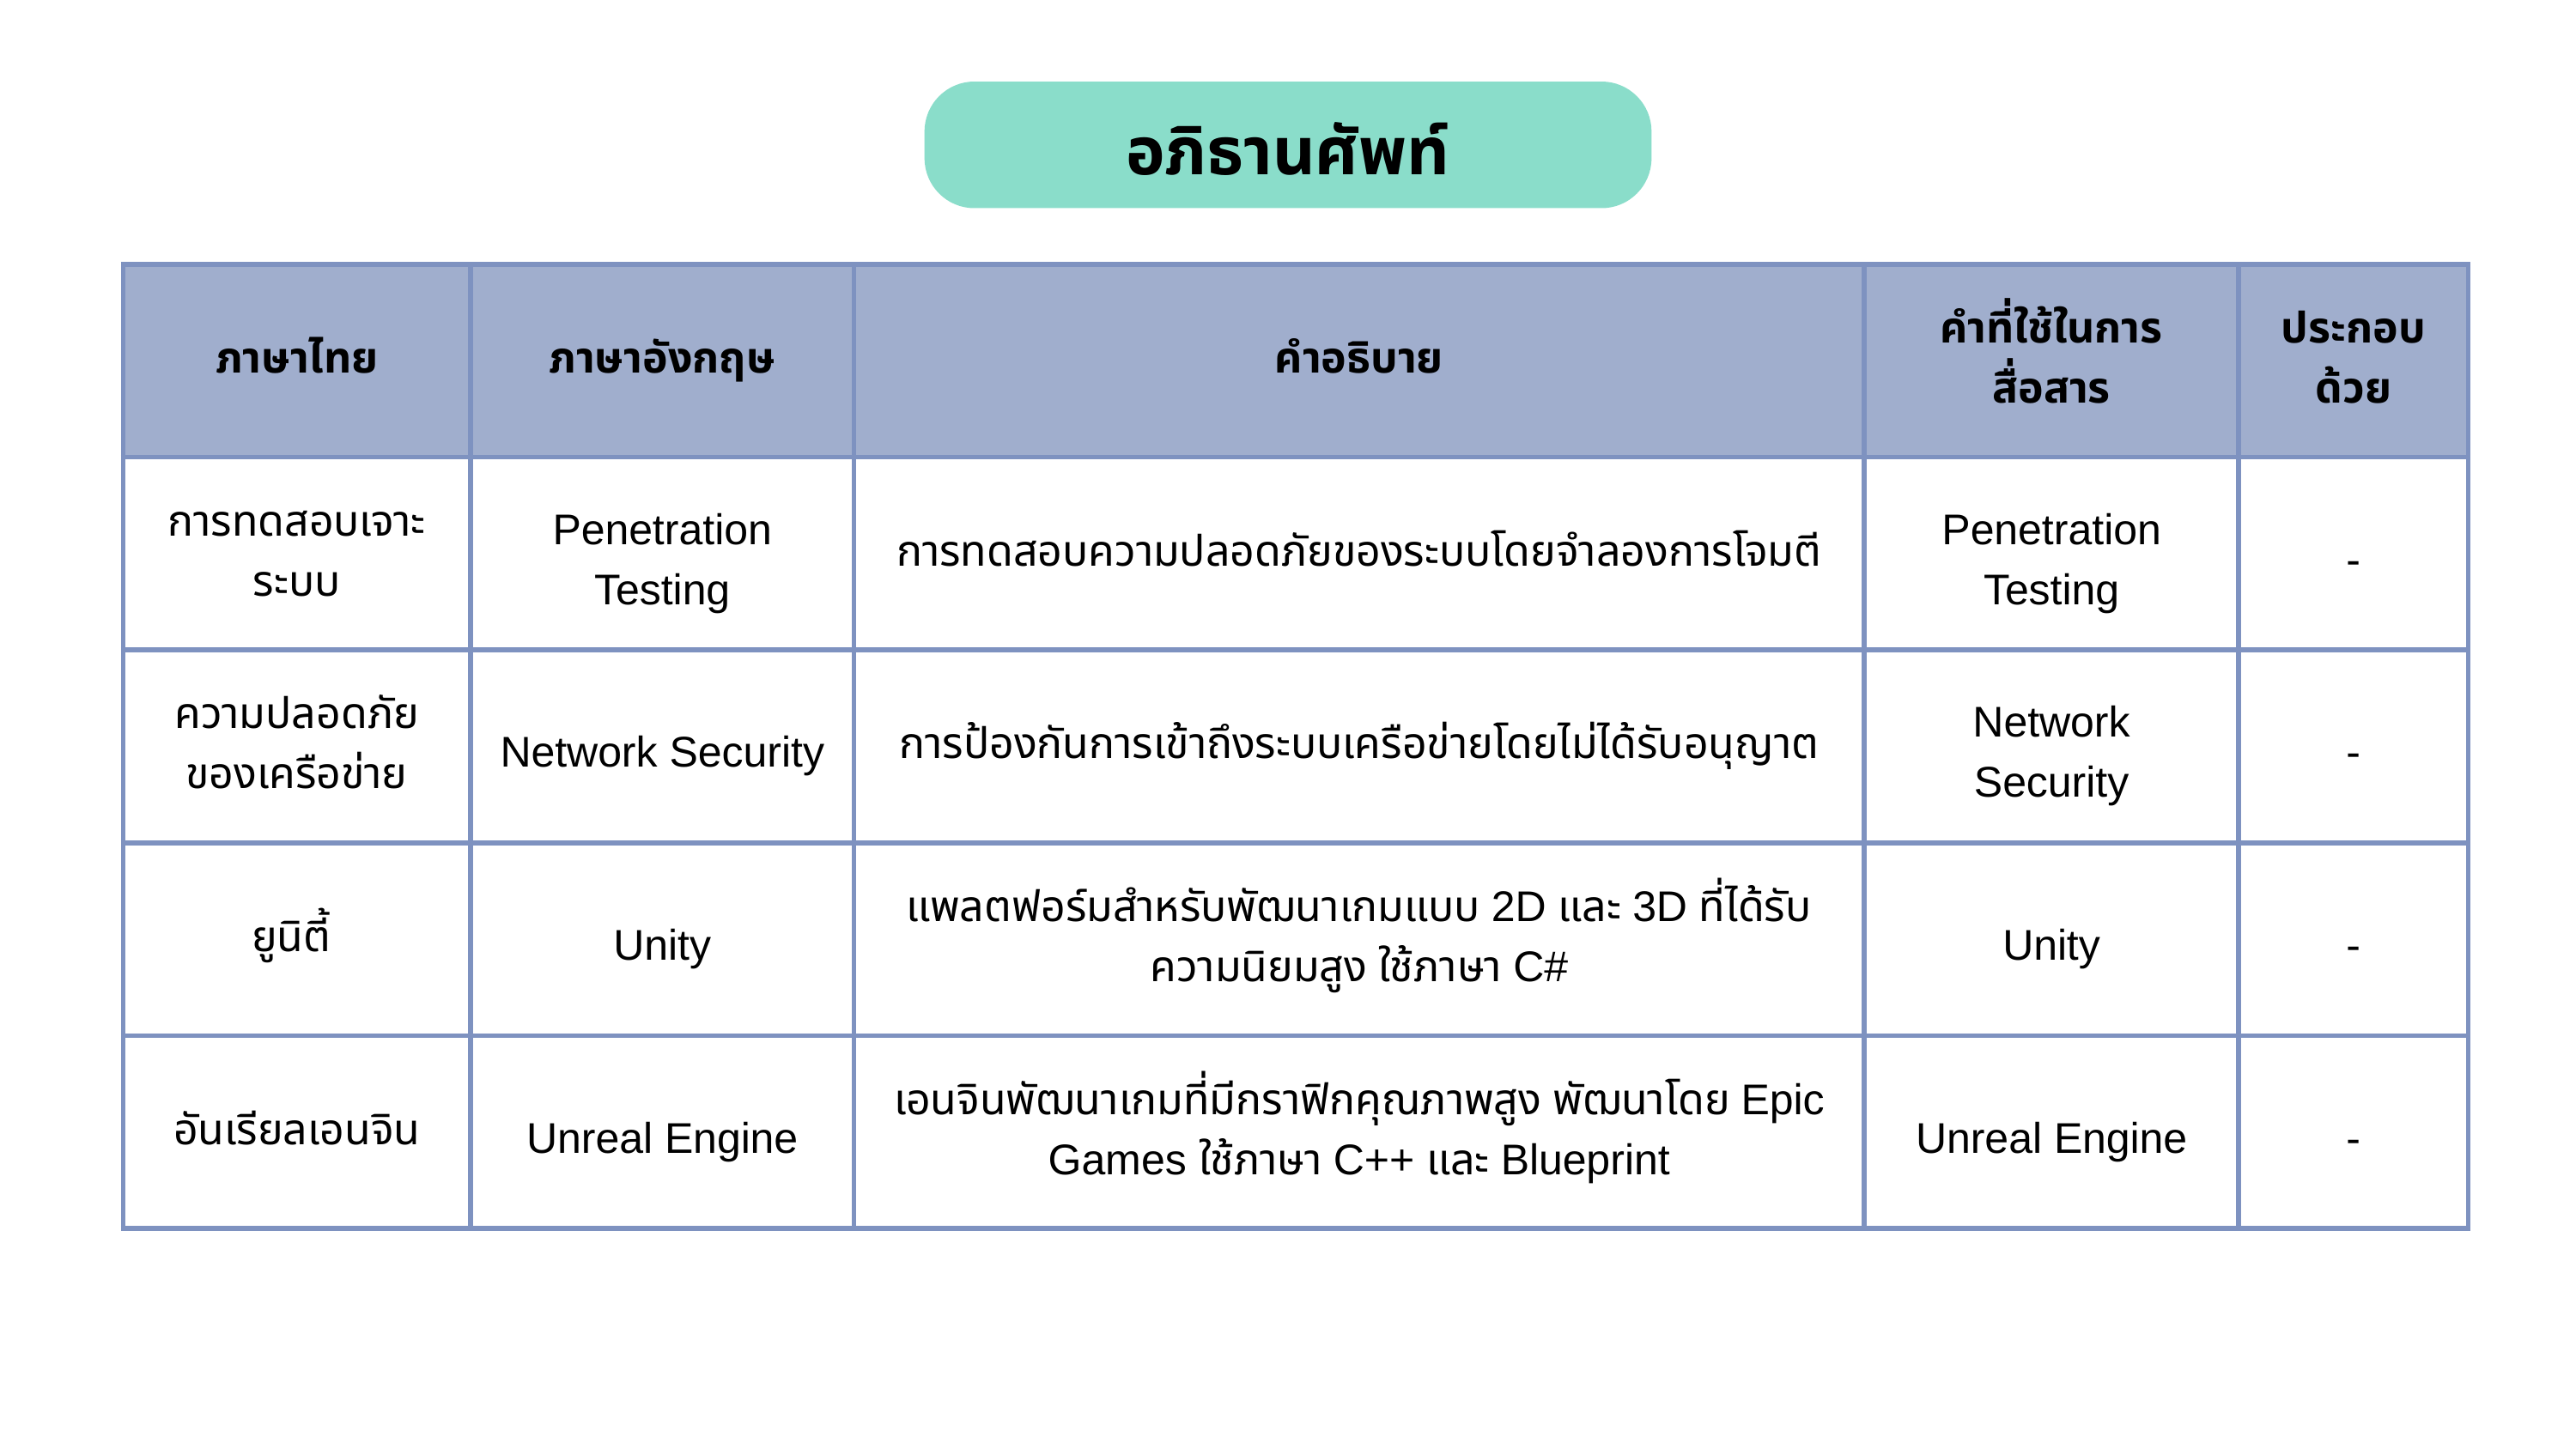

อภิธานศัพท์
| ภาษาไทย | ภาษาอังกฤษ | คำอธิบาย | คำที่ใช้ในการสื่อสาร | ประกอบด้วย |
| --- | --- | --- | --- | --- |
| การทดสอบเจาะระบบ | Penetration Testing | การทดสอบความปลอดภัยของระบบโดยจำลองการโจมตี | Penetration Testing | - |
| ความปลอดภัยของเครือข่าย | Network Security | การป้องกันการเข้าถึงระบบเครือข่ายโดยไม่ได้รับอนุญาต | Network Security | - |
| ยูนิตี้ | Unity | แพลตฟอร์มสำหรับพัฒนาเกมแบบ 2D และ 3D ที่ได้รับความนิยมสูง ใช้ภาษา C# | Unity | - |
| อันเรียลเอนจิน | Unreal Engine | เอนจินพัฒนาเกมที่มีกราฟิกคุณภาพสูง พัฒนาโดย Epic Games ใช้ภาษา C++ และ Blueprint | Unreal Engine | - |